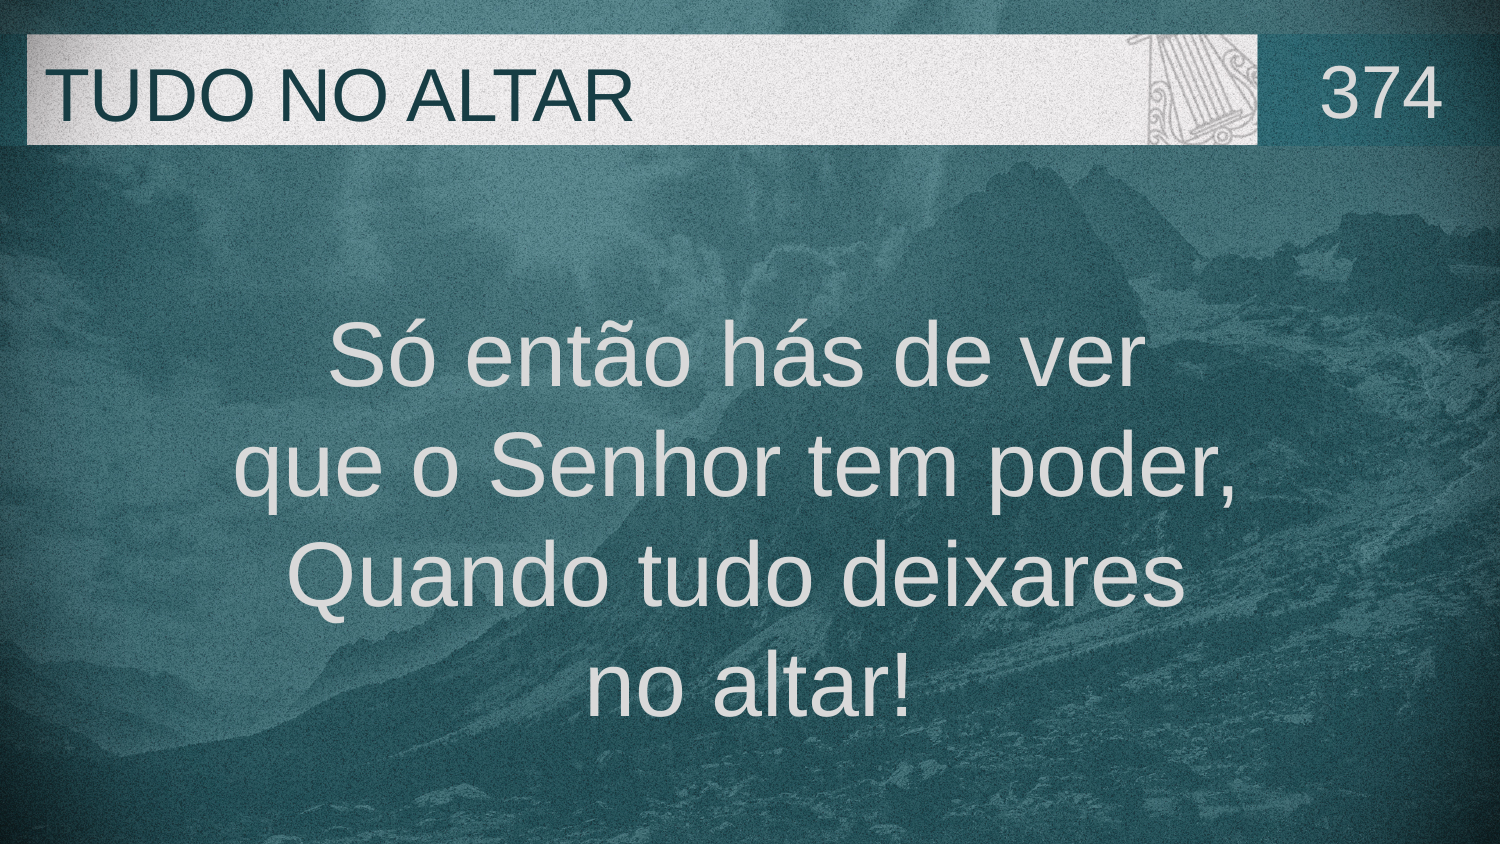

# TUDO NO ALTAR
374
Só então hás de ver
que o Senhor tem poder,
Quando tudo deixares
no altar!